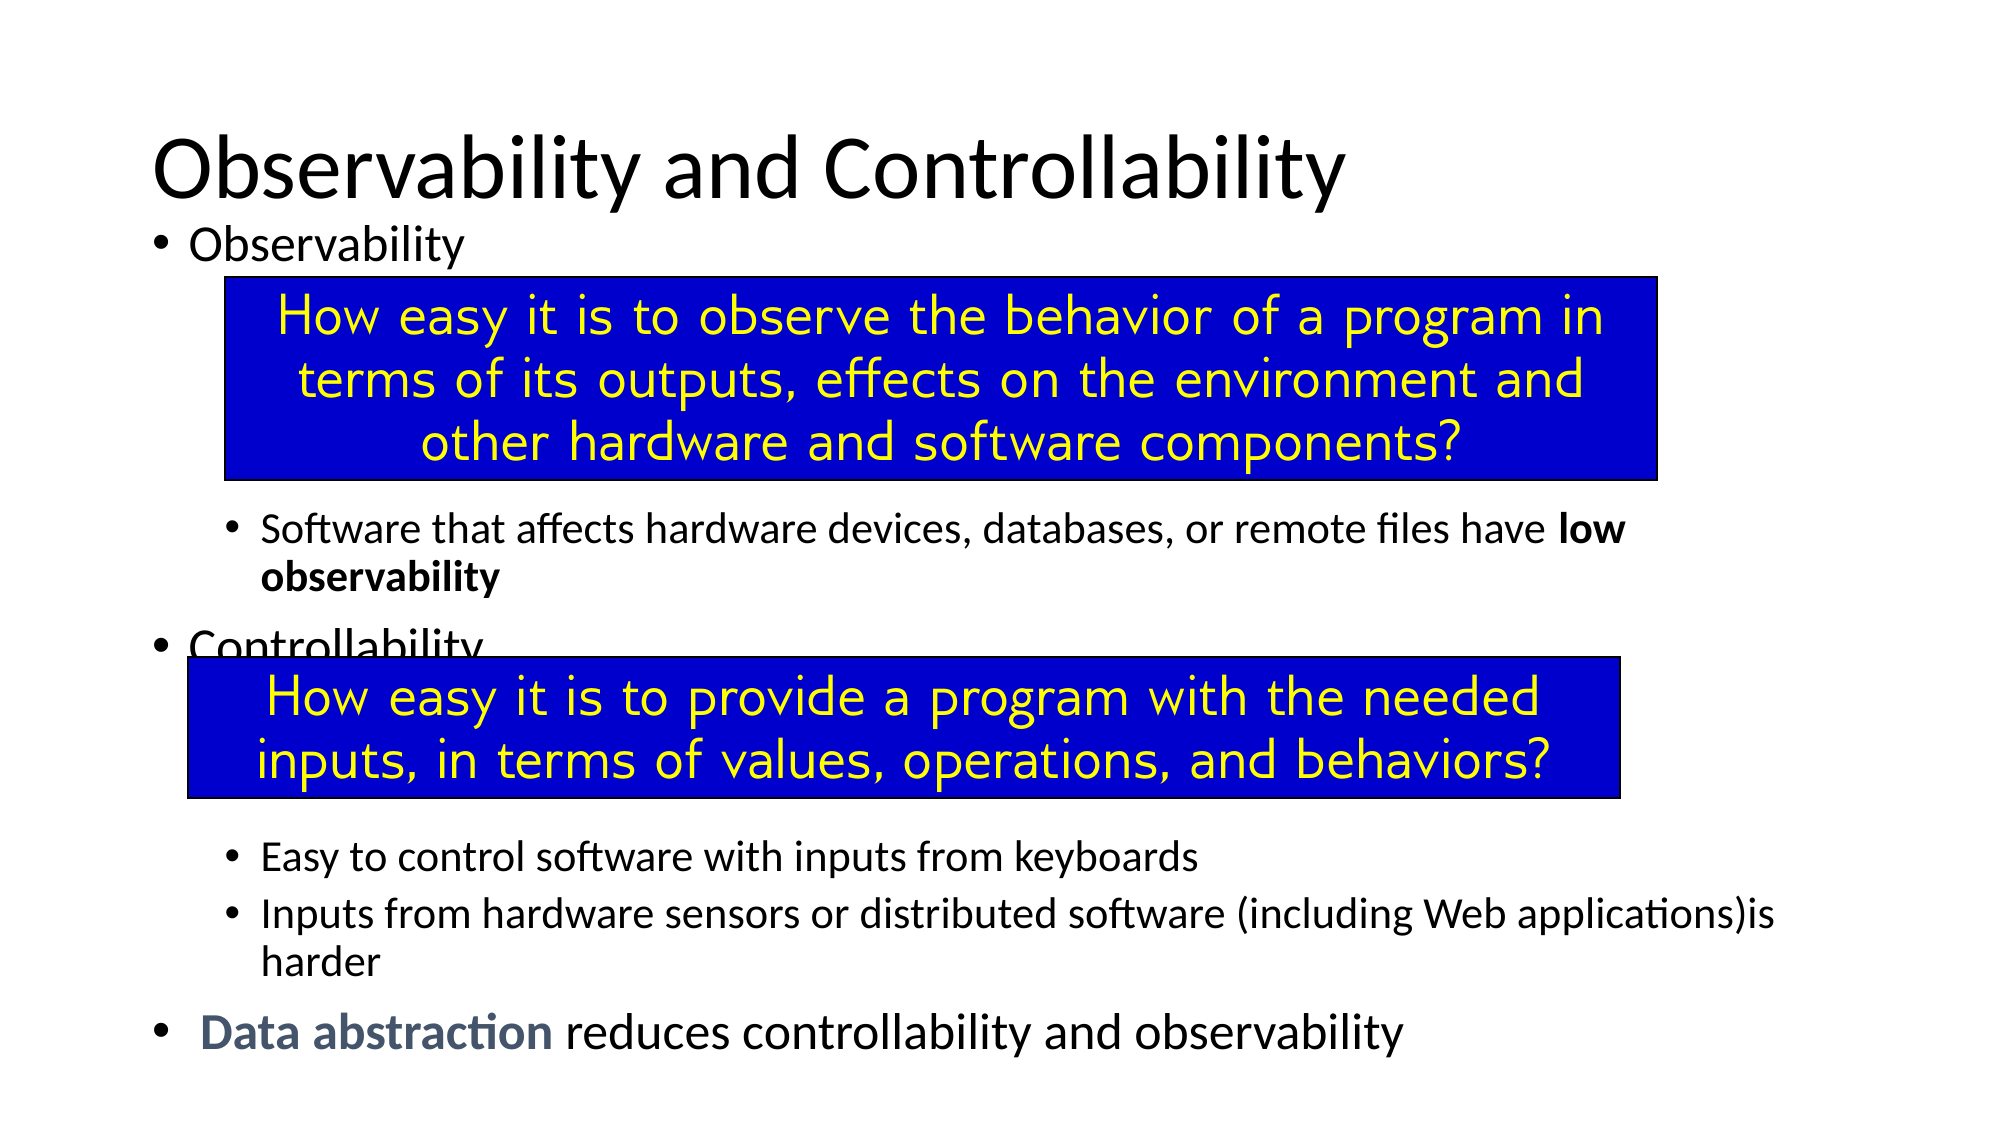

# Observability and Controllability
Observability

Software that affects hardware devices, databases, or remote files have low observability
Controllability

Easy to control software with inputs from keyboards
Inputs from hardware sensors or distributed software (including Web applications)is harder
 Data abstraction reduces controllability and observability
How easy it is to observe the behavior of a program in terms of its outputs, effects on the environment and other hardware and software components?
How easy it is to provide a program with the needed inputs, in terms of values, operations, and behaviors?